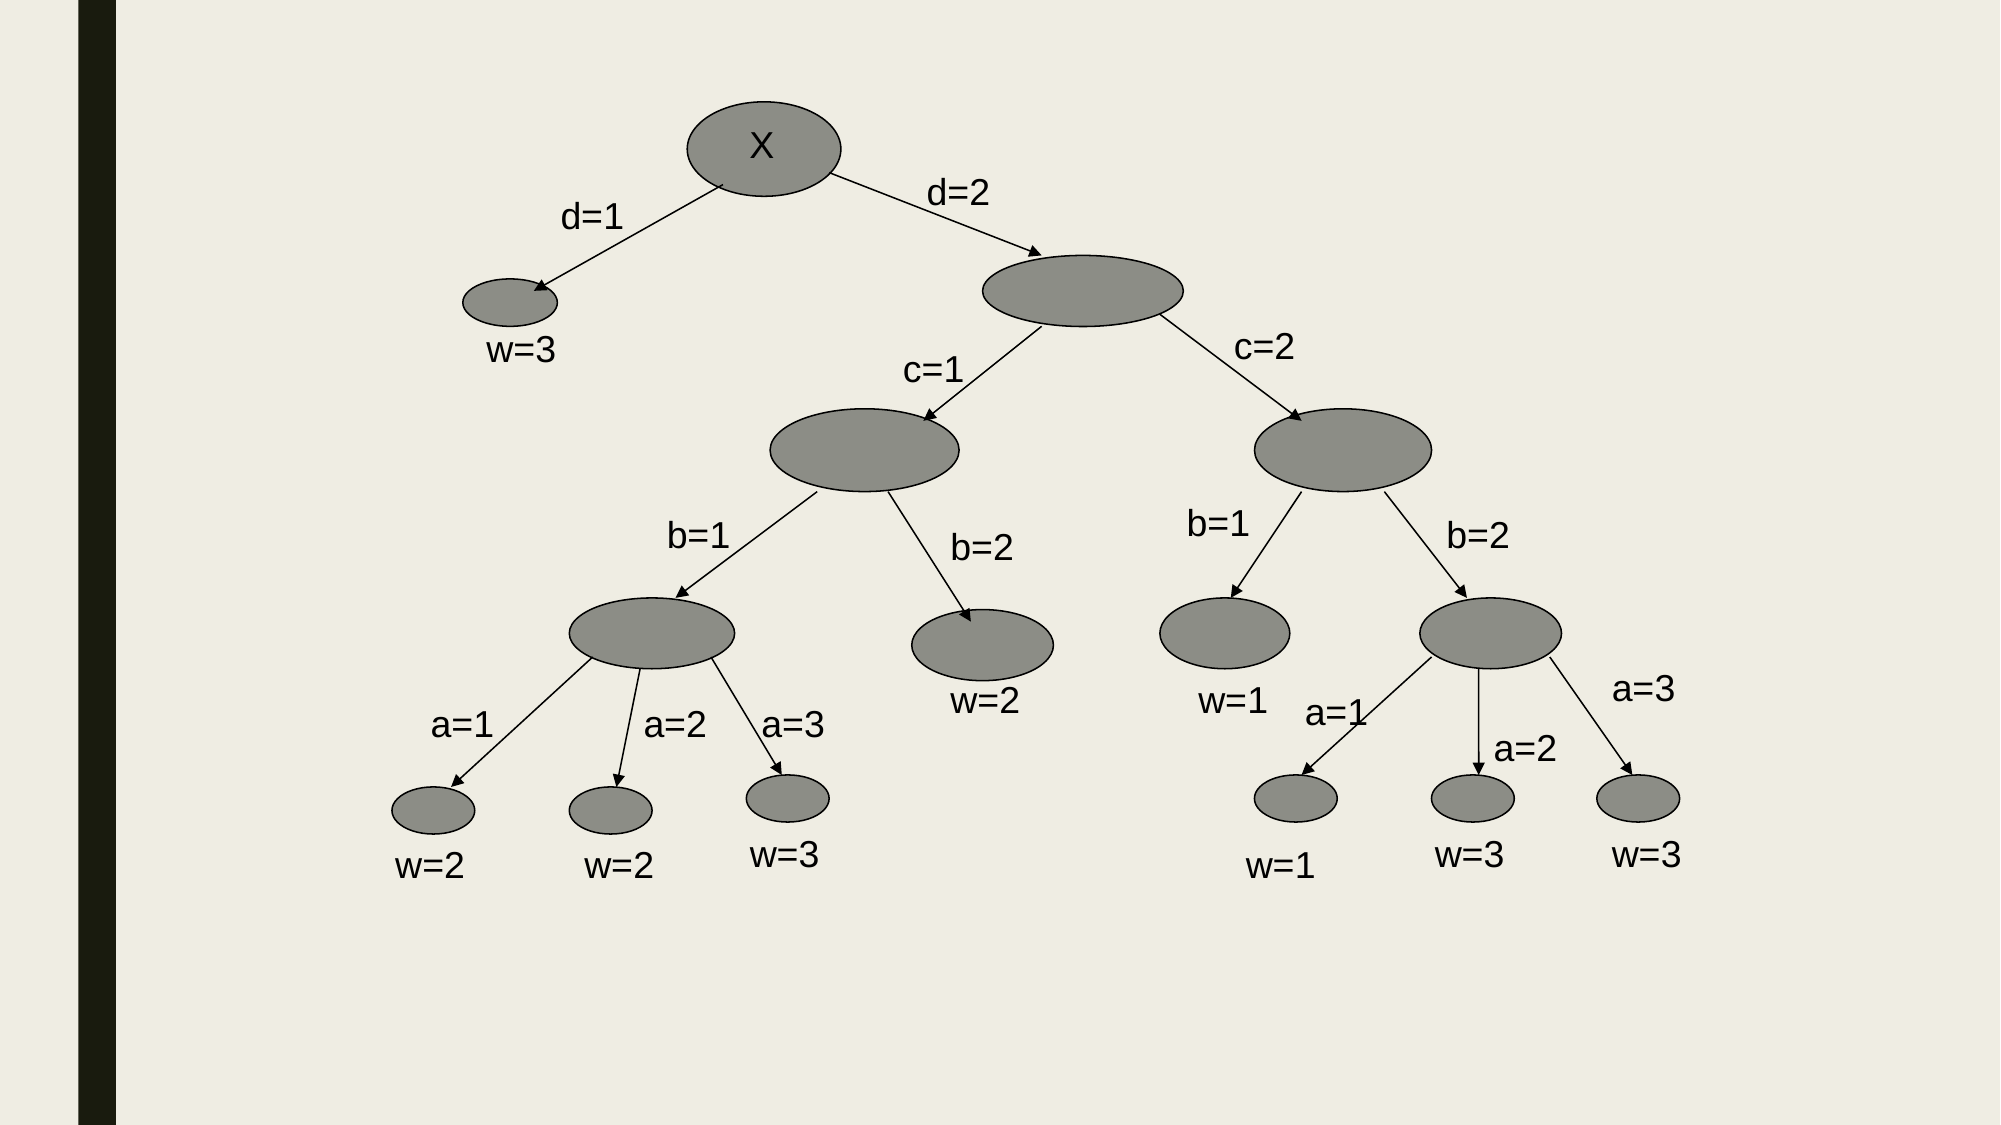

X
d=2

d=1

c=2
w=3

c=1

b=1

b=1
b=2
b=2

a=3

w=2
w=1

a=1
a=1
a=2
a=3
a=2

w=3
w=3
w=3
w=2
w=2
w=1